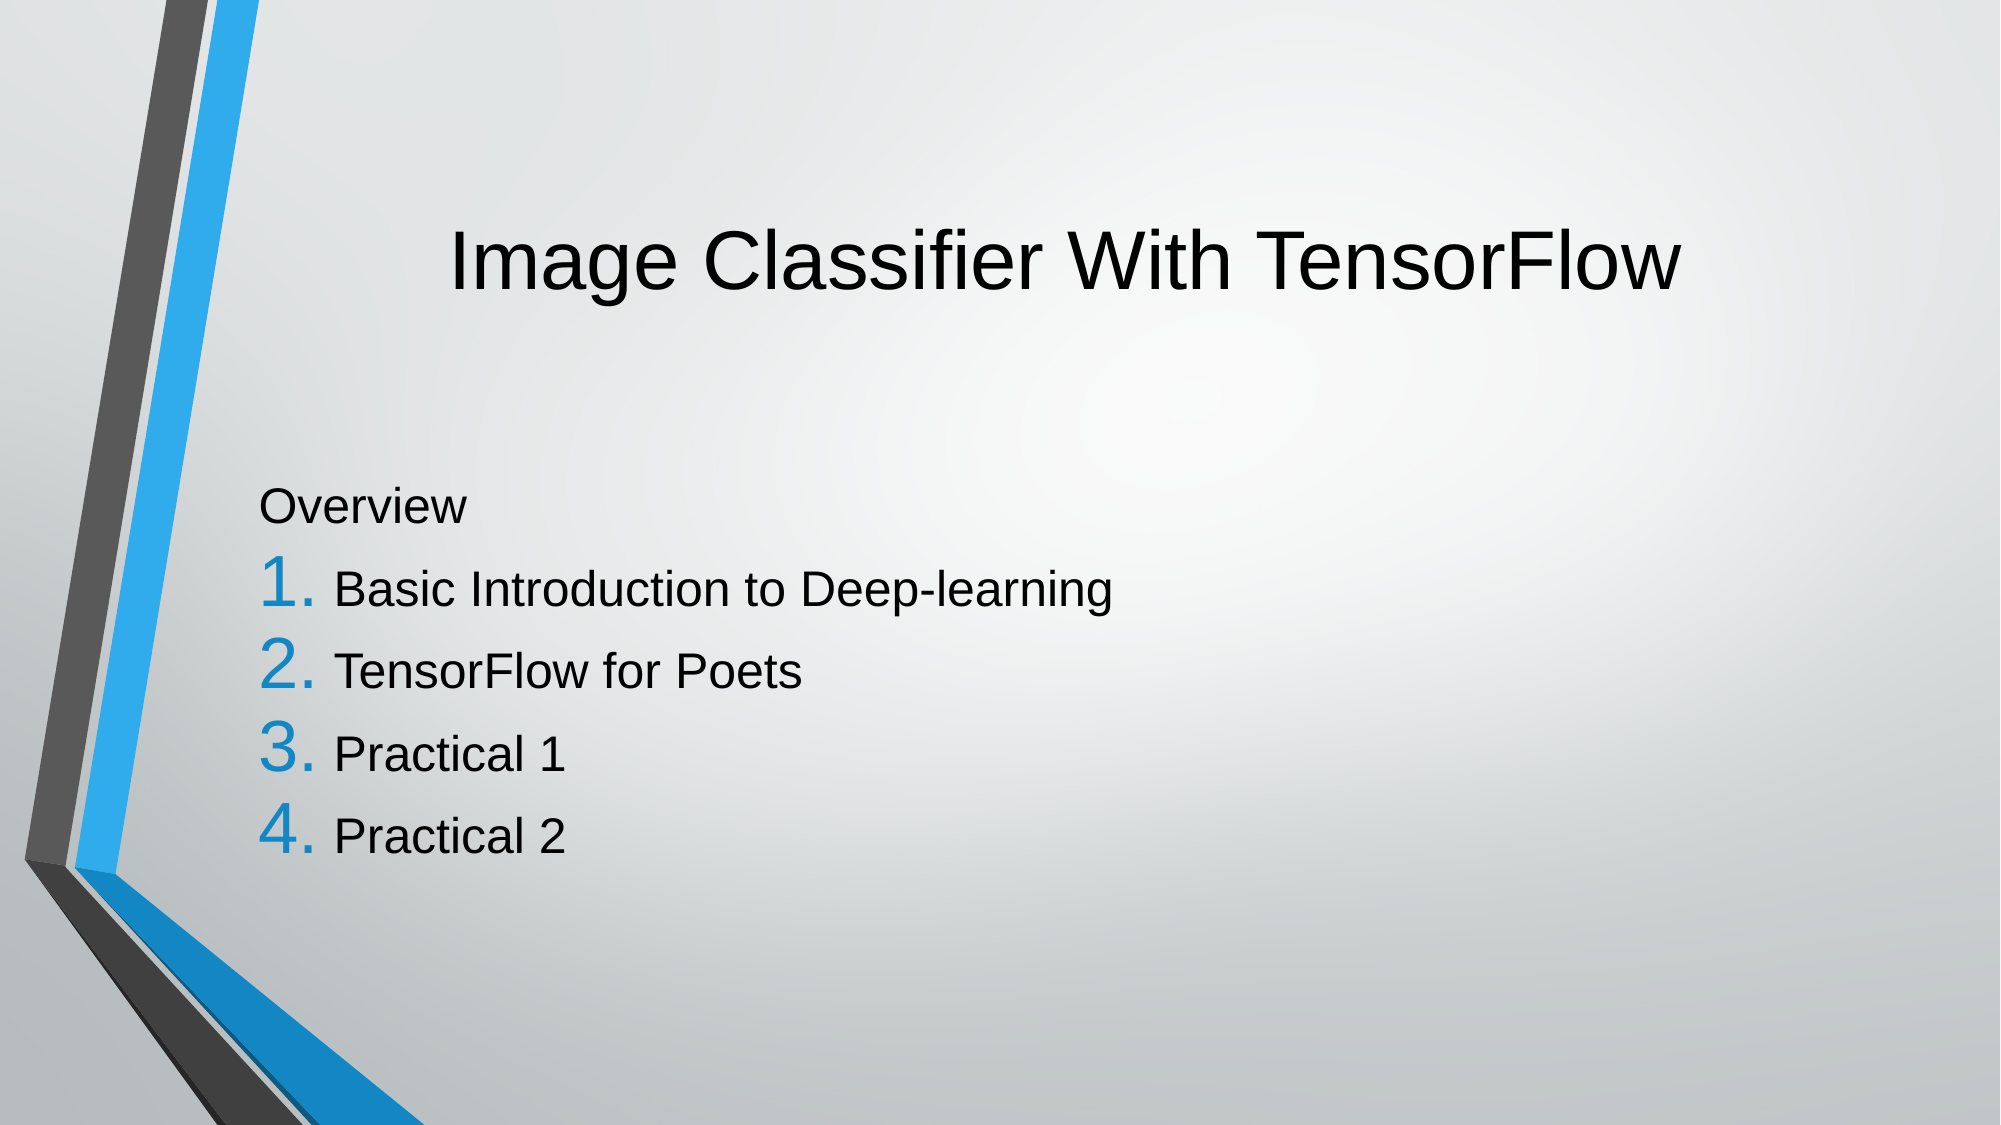

# Image Classifier With TensorFlow
Overview
Basic Introduction to Deep-learning
TensorFlow for Poets
Practical 1
Practical 2